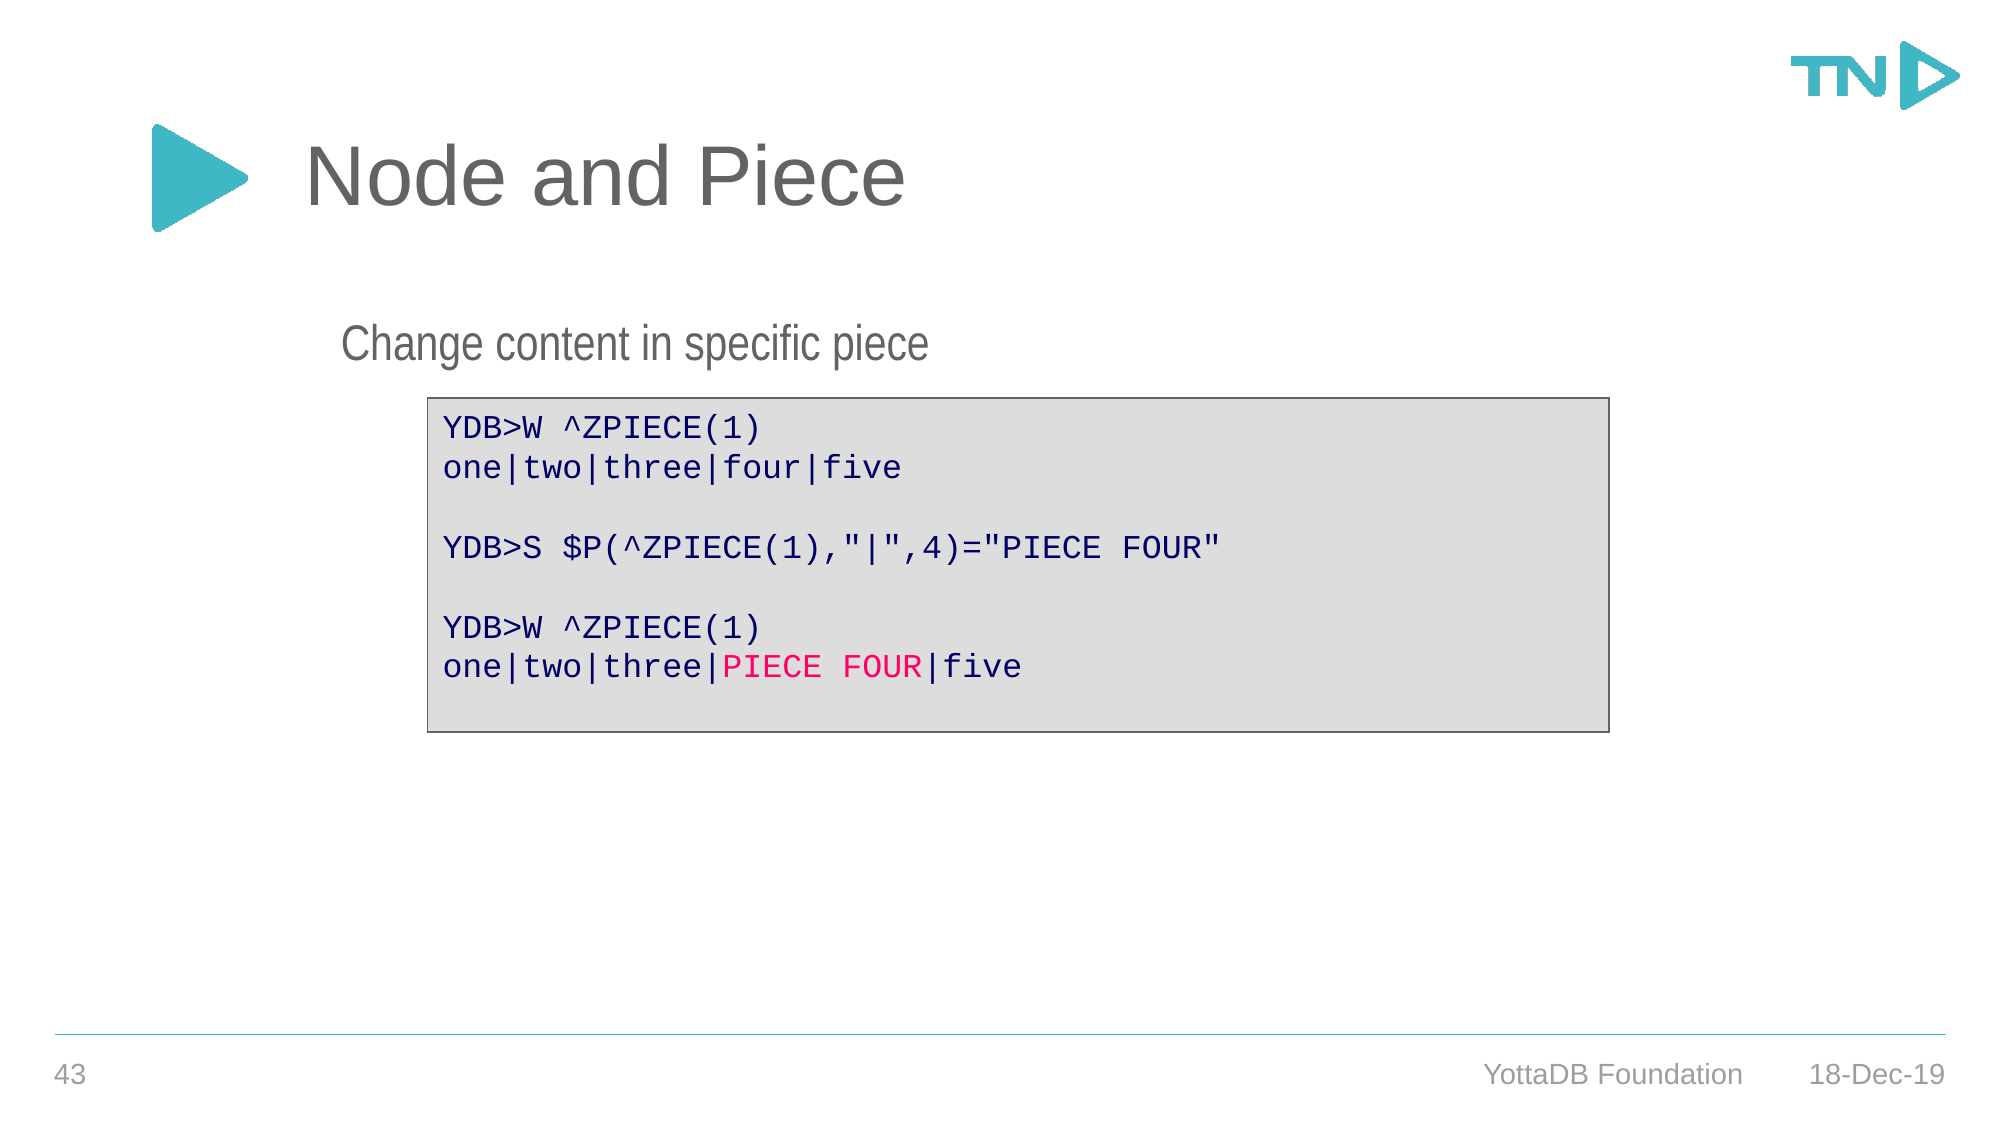

# Node and Piece
Change content in specific piece
YDB>W ^ZPIECE(1)
one|two|three|four|five

YDB>S $P(^ZPIECE(1),"|",4)="PIECE FOUR"

YDB>W ^ZPIECE(1)
one|two|three|PIECE FOUR|five

43
YottaDB Foundation
18-Dec-19